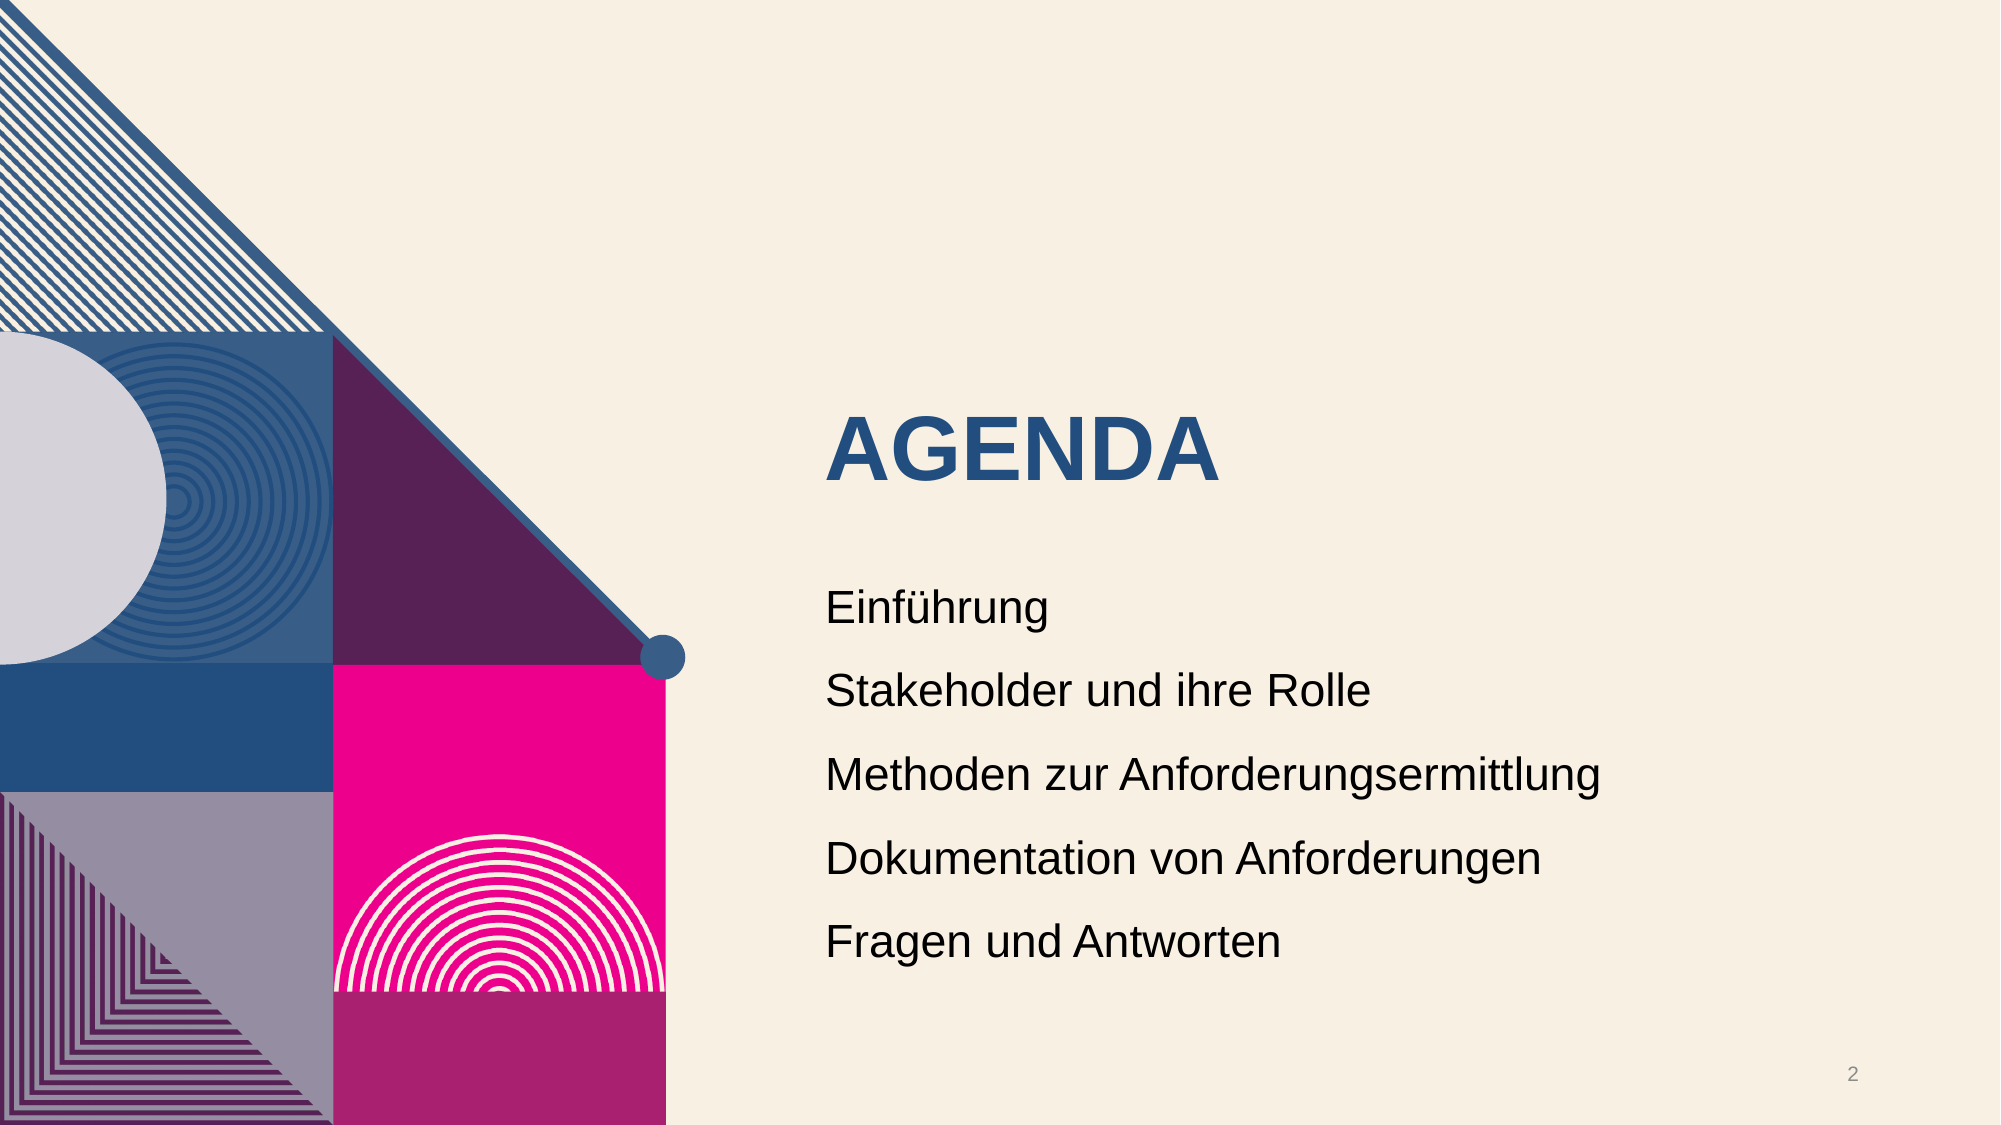

# Agenda
Einführung
Stakeholder und ihre Rolle
Methoden zur Anforderungsermittlung
Dokumentation von Anforderungen
Fragen und Antworten
2